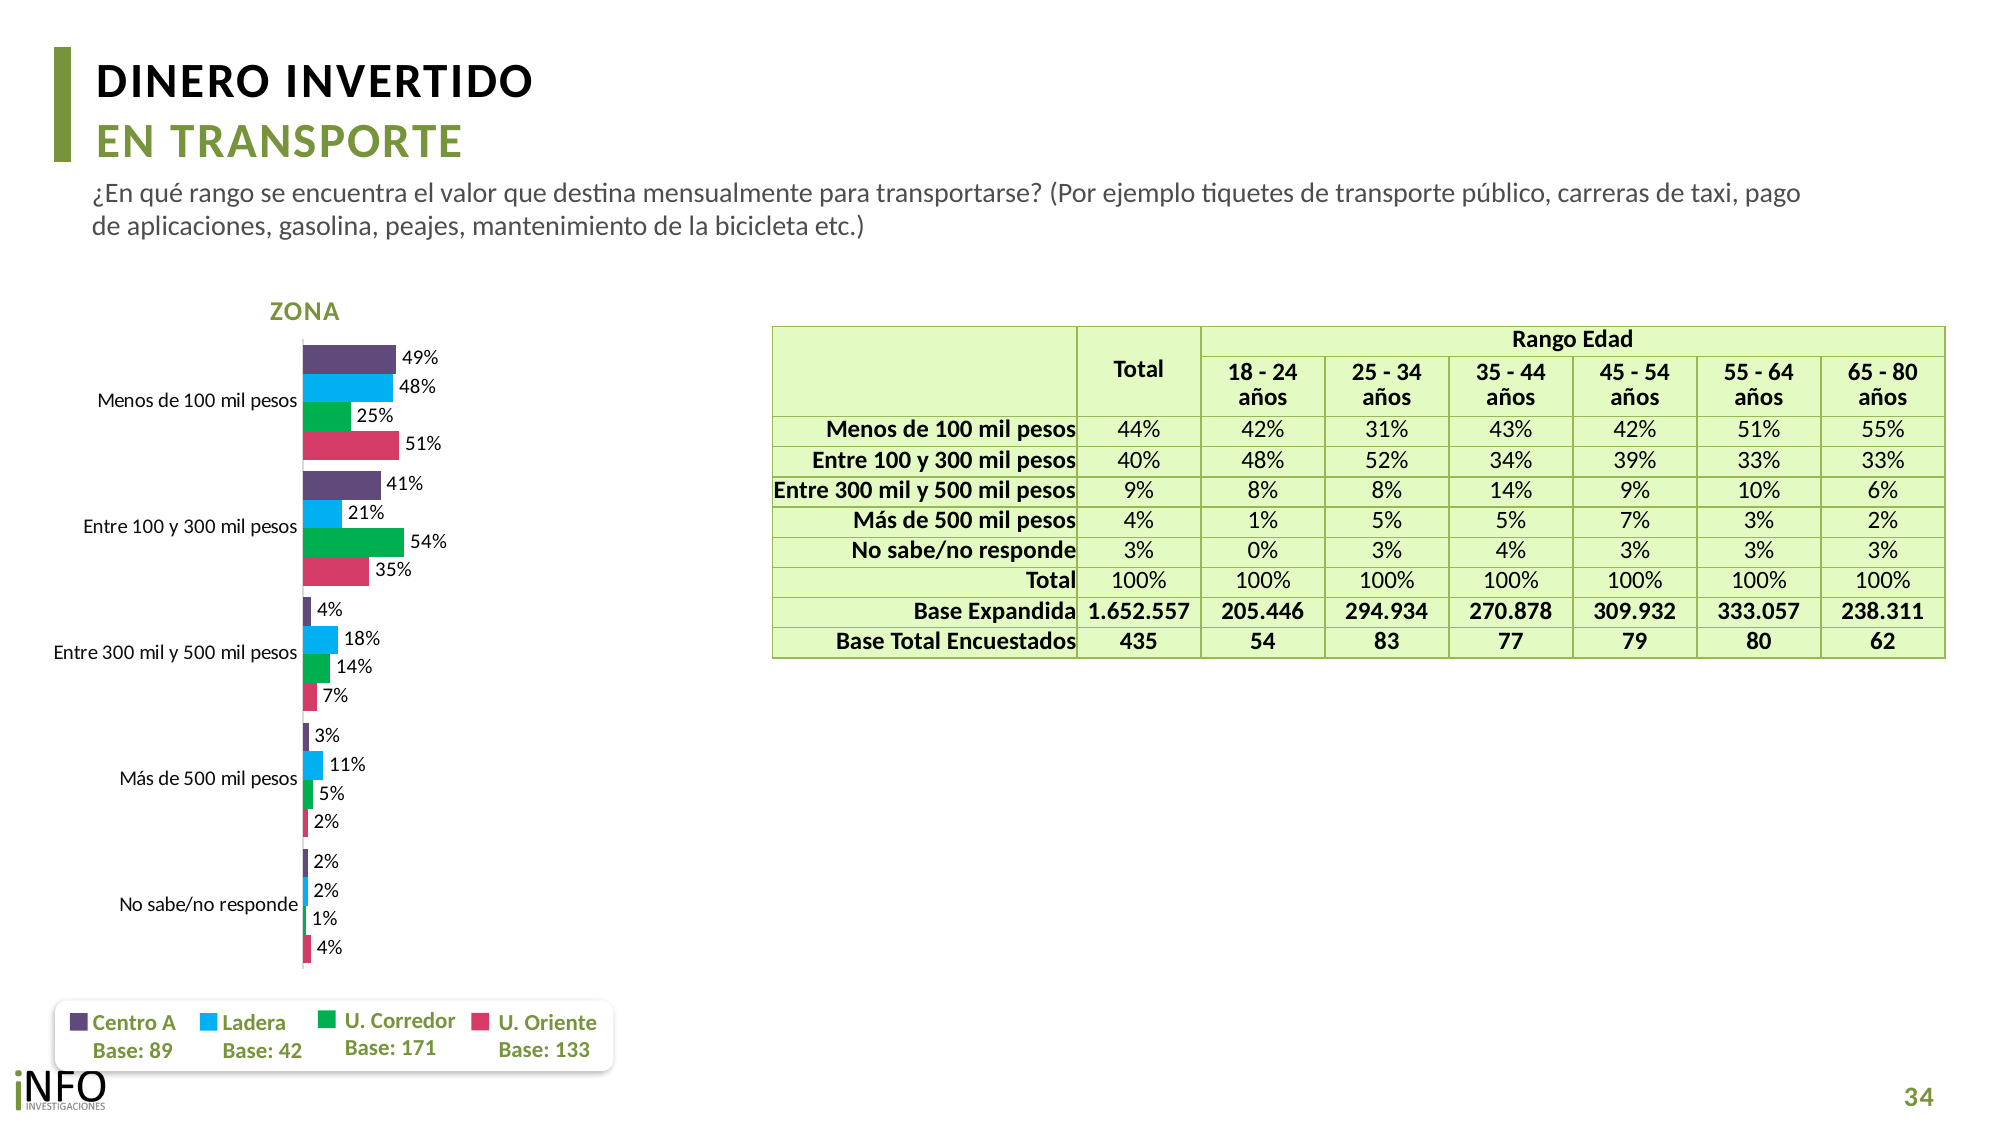

DINERO INVERTIDO
EN TRANSPORTE

¿En qué rango se encuentra el valor que destina mensualmente para transportarse? (Por ejemplo tiquetes de transporte público, carreras de taxi, pago de aplicaciones, gasolina, peajes, mantenimiento de la bicicleta etc.)
ZONA

### Chart

| Category | CA | L | UC | UO |
|---|---|---|---|---|
| Menos de 100 mil pesos | 0.49481732792366856 | 0.47969315356948455 | 0.2536278580496931 | 0.5109347186177499 |
| Entre 100 y 300 mil pesos | 0.4116722592857027 | 0.20706953811892093 | 0.5385726762543478 | 0.35184344222698577 |
| Entre 300 mil y 500 mil pesos | 0.042205678298022235 | 0.1832178155169383 | 0.1421656923294194 | 0.07132142618146971 |
| Más de 500 mil pesos | 0.028446074611385395 | 0.10709910857619422 | 0.05257367368150149 | 0.02419622861740483 |
| No sabe/no responde | 0.022858659881222418 | 0.022920384218462483 | 0.013060099685039534 | 0.04170418435639163 |
|  | Total | Rango Edad |  |  |  |  |  |
| --- | --- | --- | --- | --- | --- | --- | --- |
|  |  | 18 - 24 años | 25 - 34 años | 35 - 44 años | 45 - 54 años | 55 - 64 años | 65 - 80 años |
| Menos de 100 mil pesos | 44% | 42% | 31% | 43% | 42% | 51% | 55% |
| Entre 100 y 300 mil pesos | 40% | 48% | 52% | 34% | 39% | 33% | 33% |
| Entre 300 mil y 500 mil pesos | 9% | 8% | 8% | 14% | 9% | 10% | 6% |
| Más de 500 mil pesos | 4% | 1% | 5% | 5% | 7% | 3% | 2% |
| No sabe/no responde | 3% | 0% | 3% | 4% | 3% | 3% | 3% |
| Total | 100% | 100% | 100% | 100% | 100% | 100% | 100% |
| Base Expandida | 1.652.557 | 205.446 | 294.934 | 270.878 | 309.932 | 333.057 | 238.311 |
| Base Total Encuestados | 435 | 54 | 83 | 77 | 79 | 80 | 62 |
U. Corredor
Base: 171
U. Oriente
Base: 133

Centro A
Base: 89
Ladera
Base: 42

34